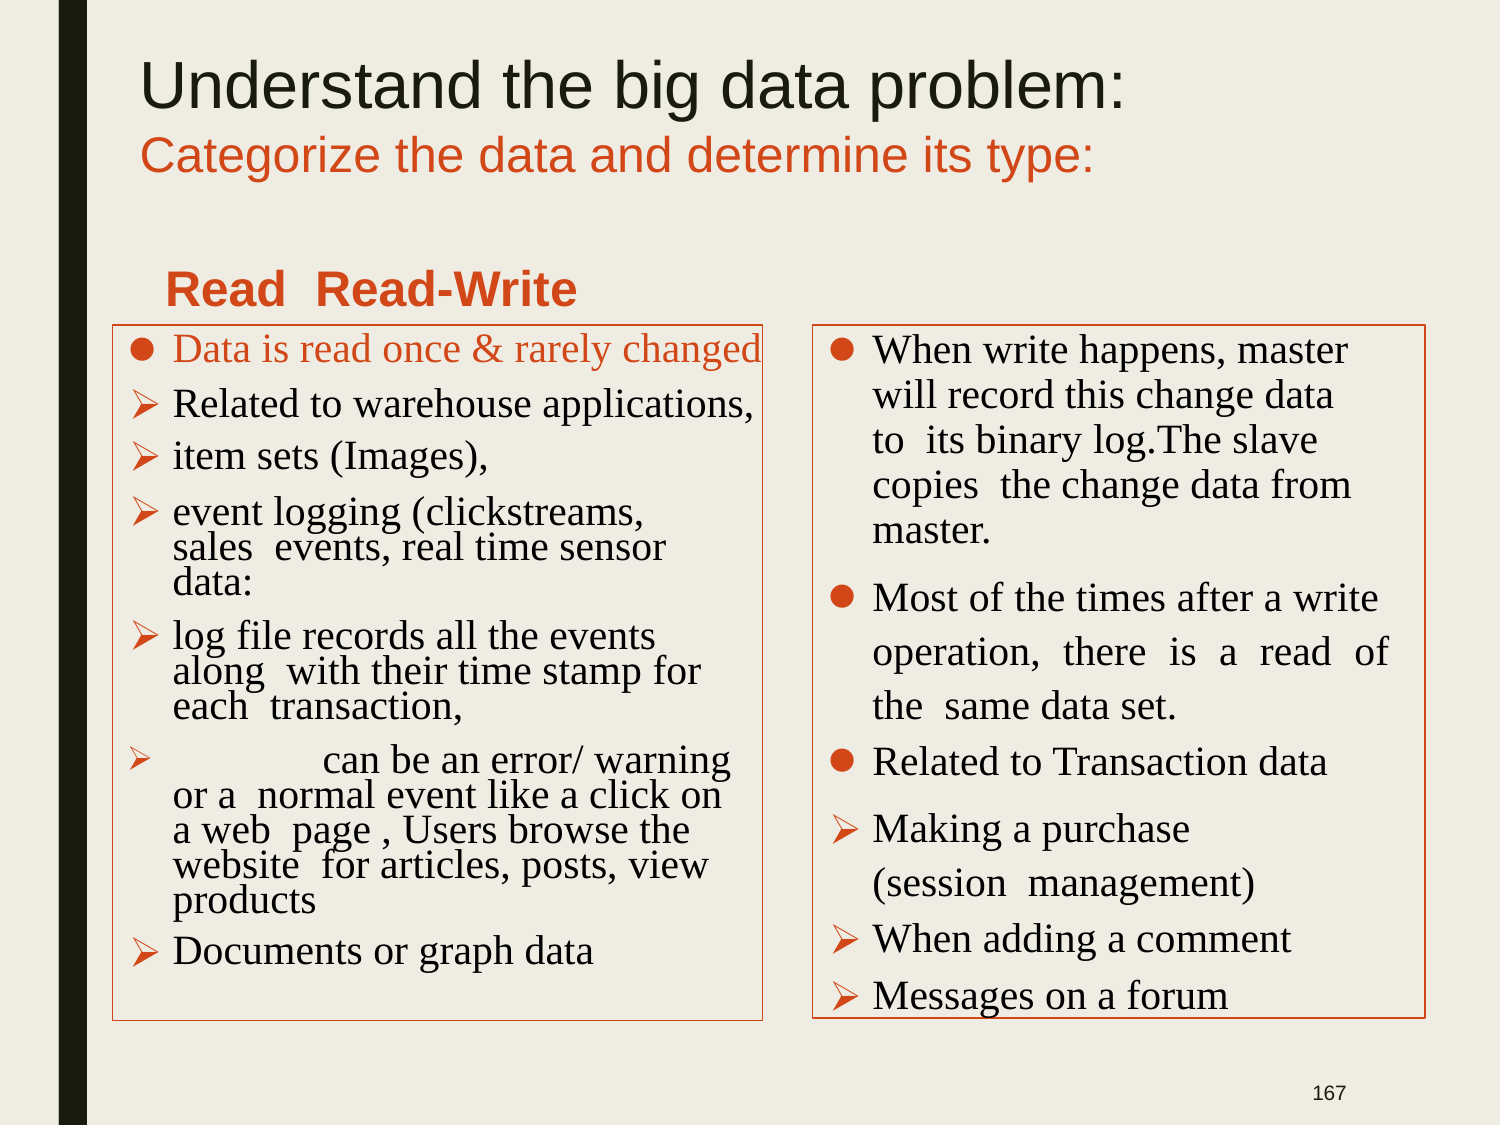

# Understand the big data problem:
Categorize the data and determine its type:
Read	Read-Write
Data is read once & rarely changed
Related to warehouse applications,
item sets (Images),
event logging (clickstreams, sales  events, real time sensor data:
log file records all the events along  with their time stamp for each  transaction,
	can be an error/ warning or a  normal event like a click on a web  page , Users browse the website  for articles, posts, view products
Documents or graph data
When write happens, master  will record this change data to  its binary log.The slave copies  the change data from master.
Most of the times after a write  operation, there is a read of the  same data set.
Related to Transaction data
Making a purchase (session  management)
When adding a comment
Messages on a forum

167